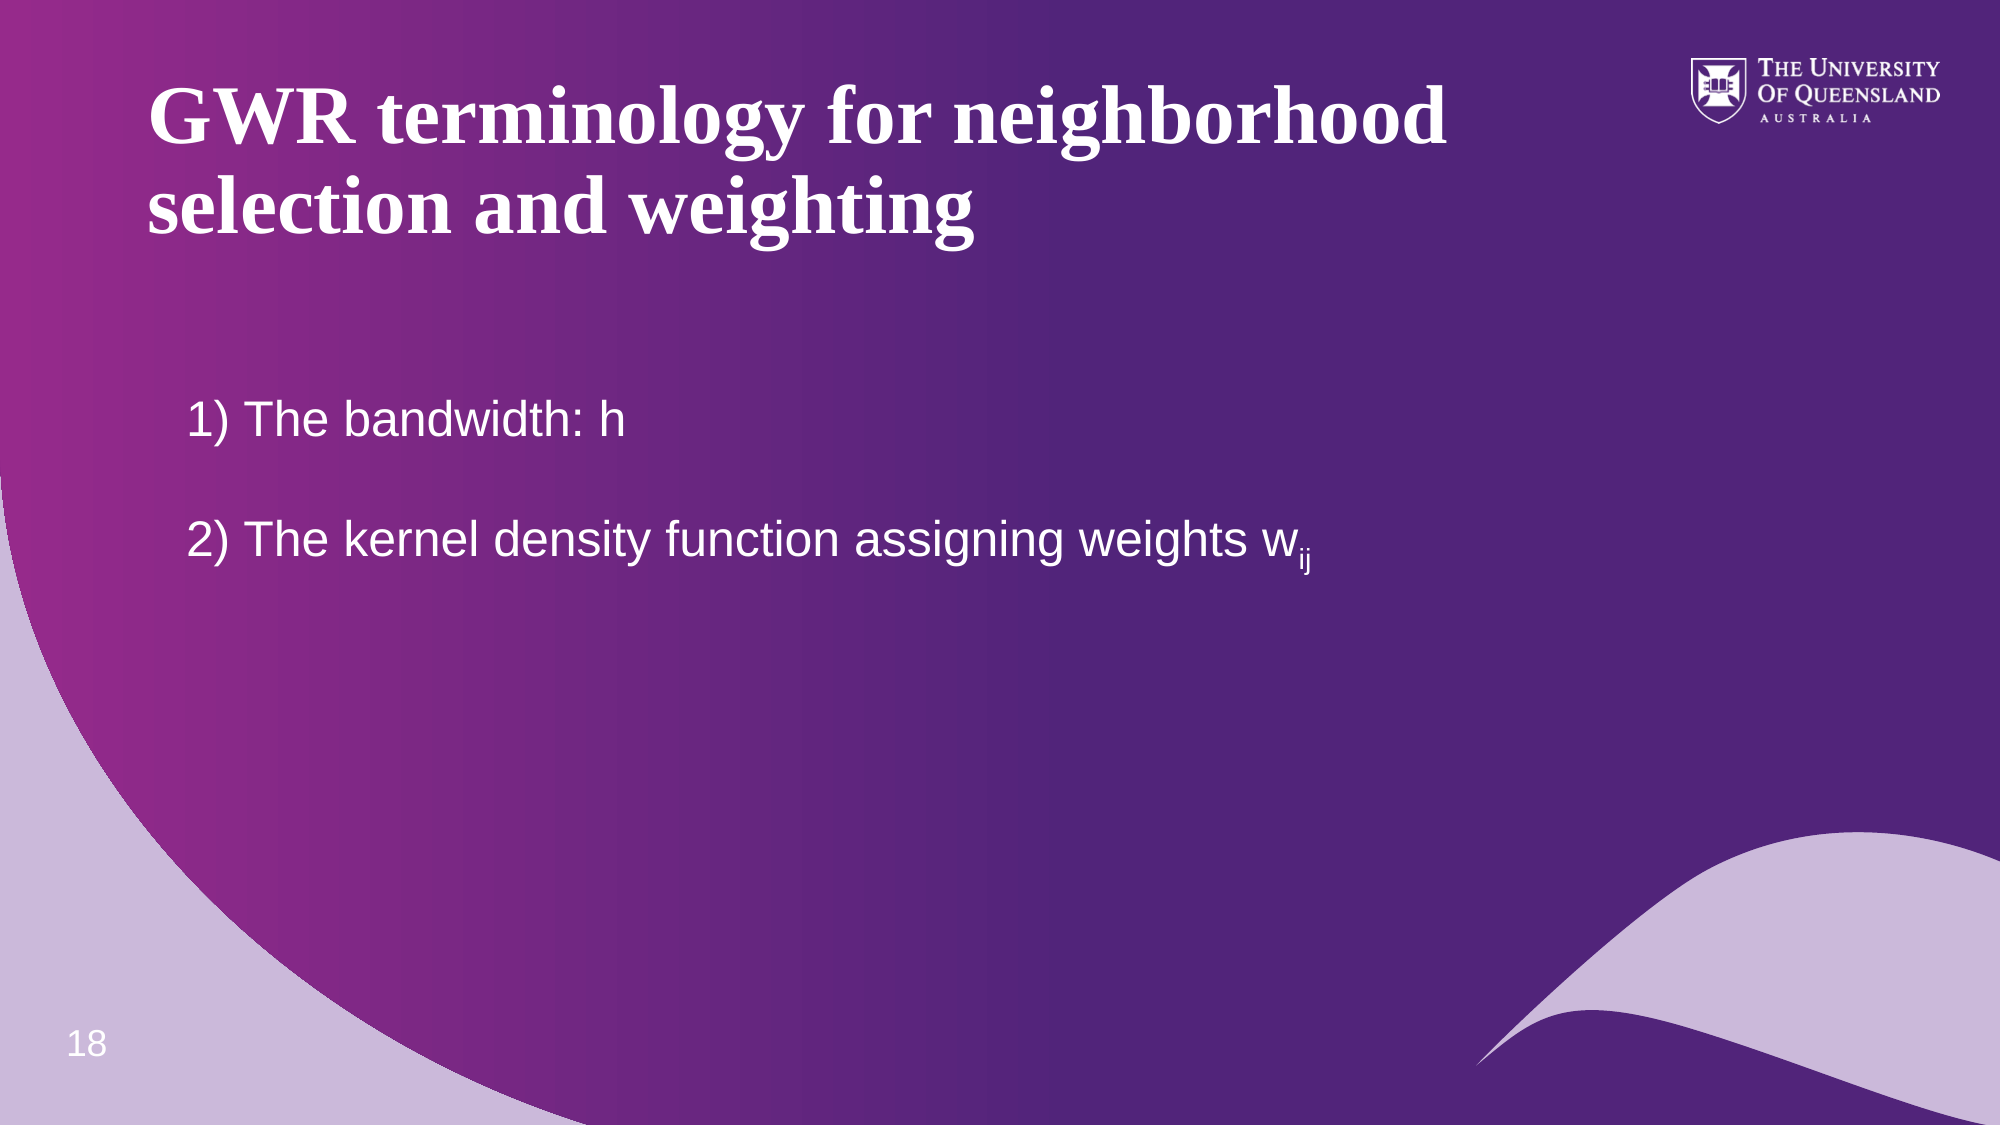

GWR terminology for neighborhood
selection and weighting
1) The bandwidth: h

2) The kernel density function assigning weights wij
18